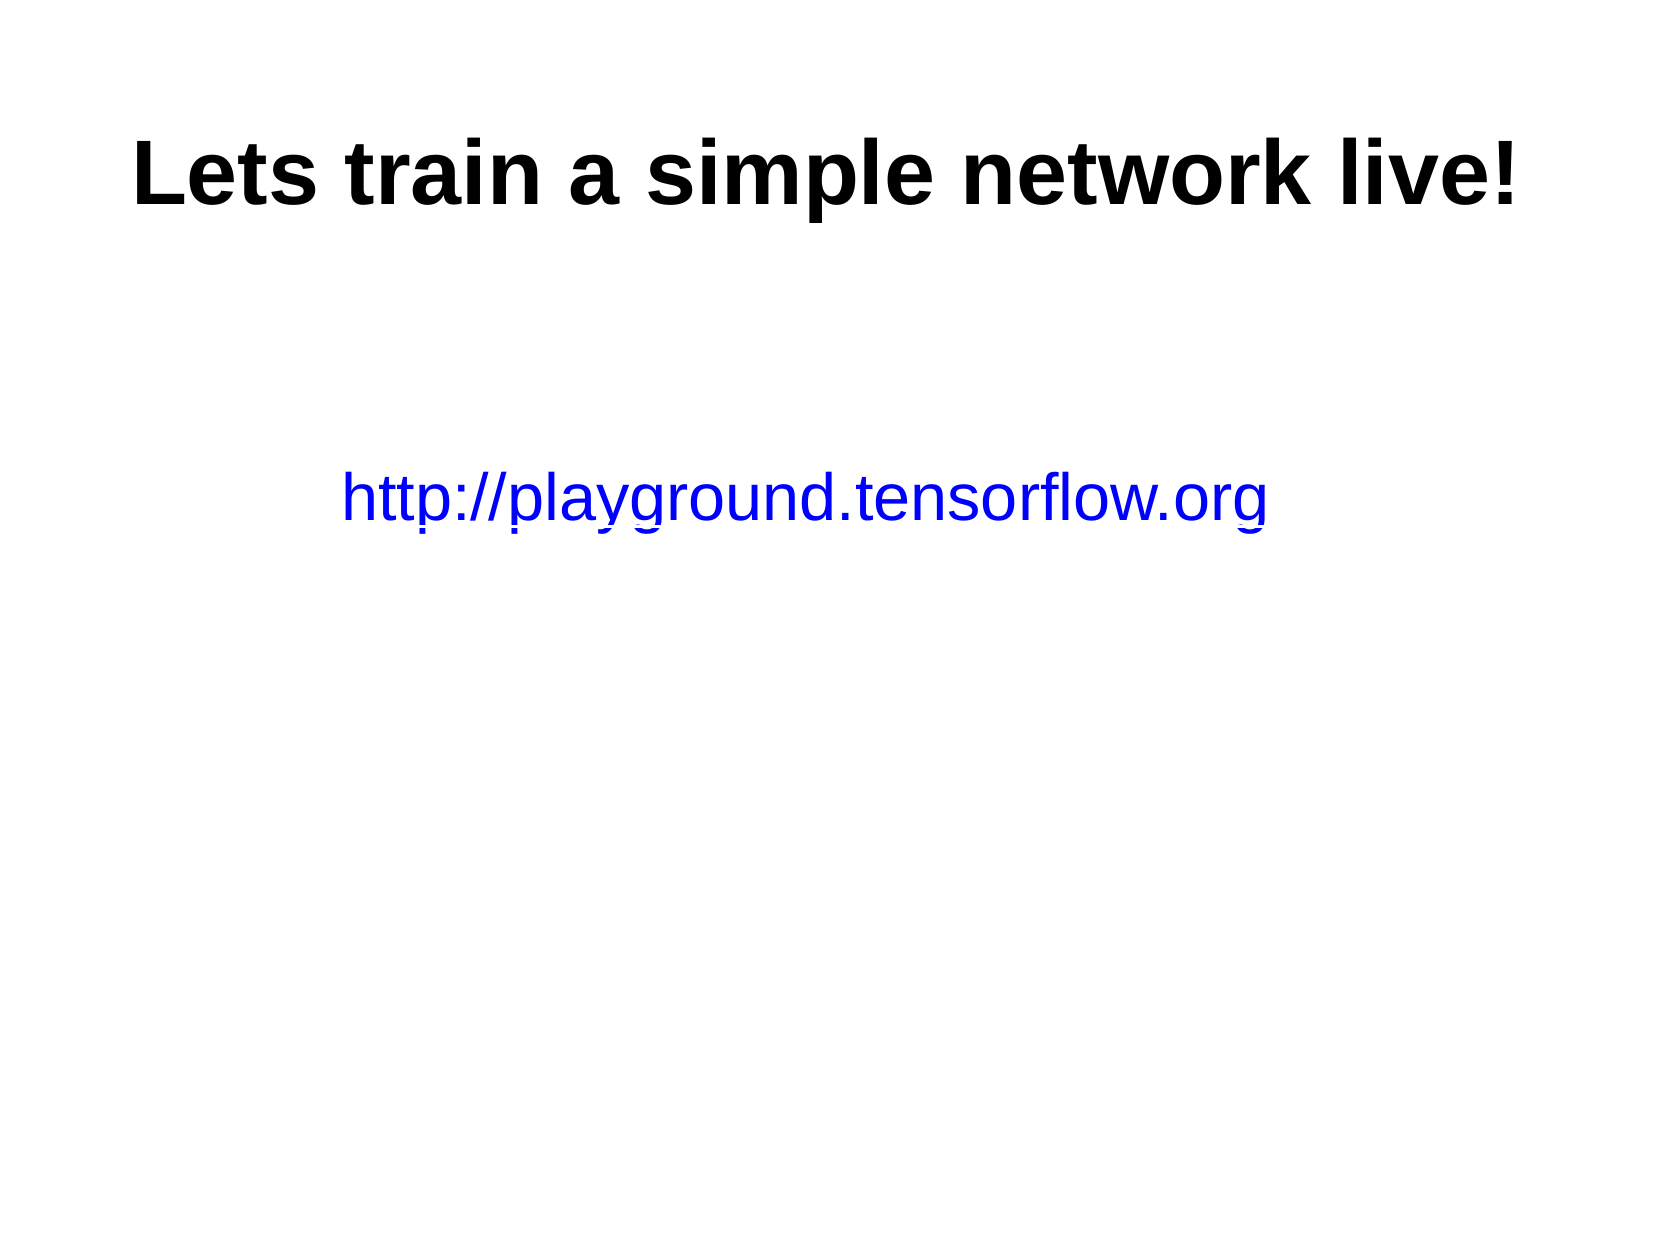

Lets train a simple network live!
http://playground.tensorflow.org